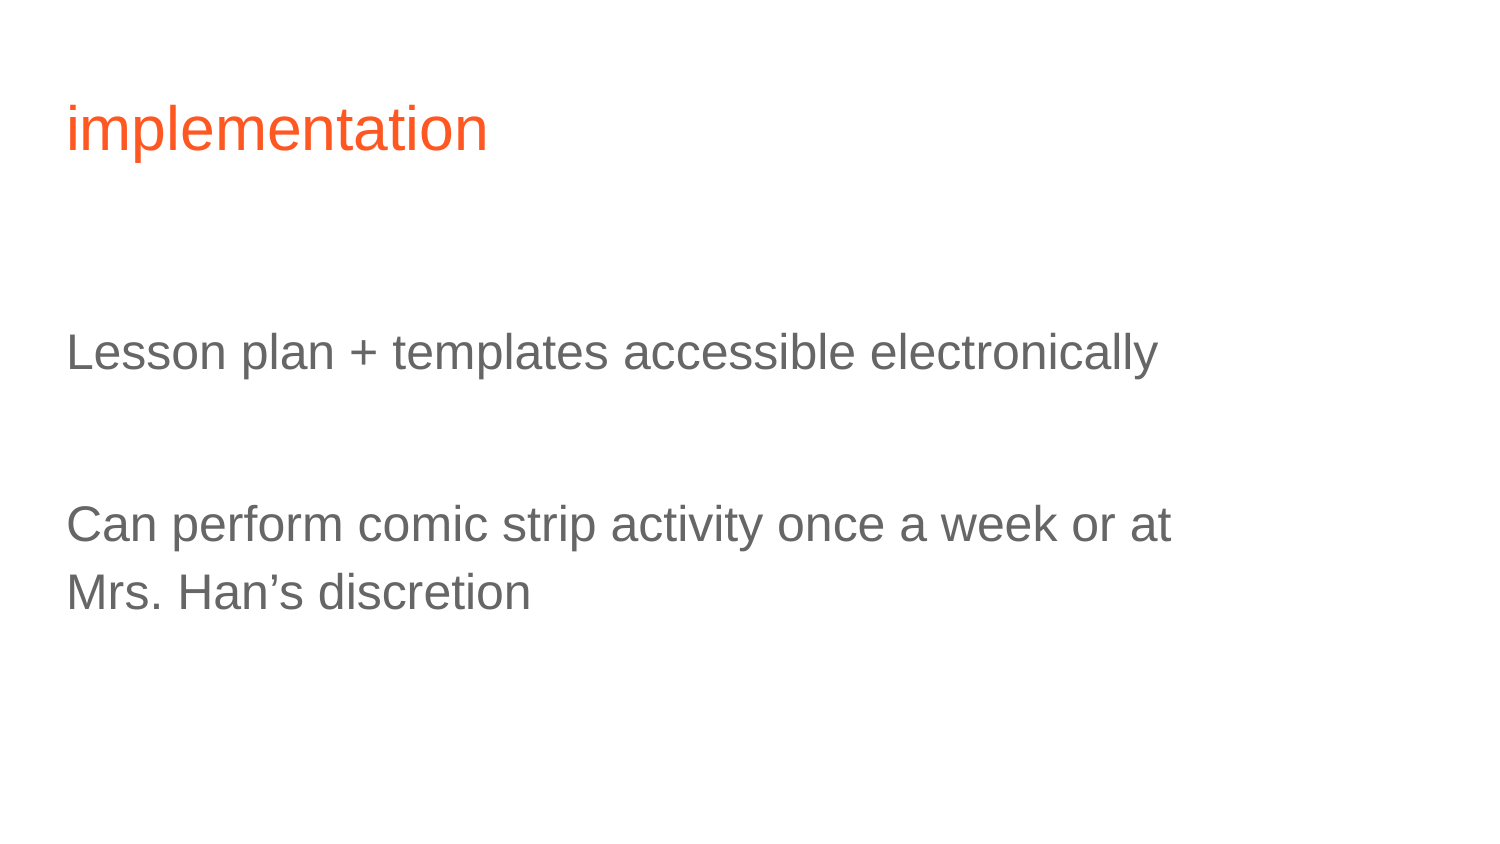

# implementation

Lesson plan + templates accessible electronically
Can perform comic strip activity once a week or at Mrs. Han’s discretion